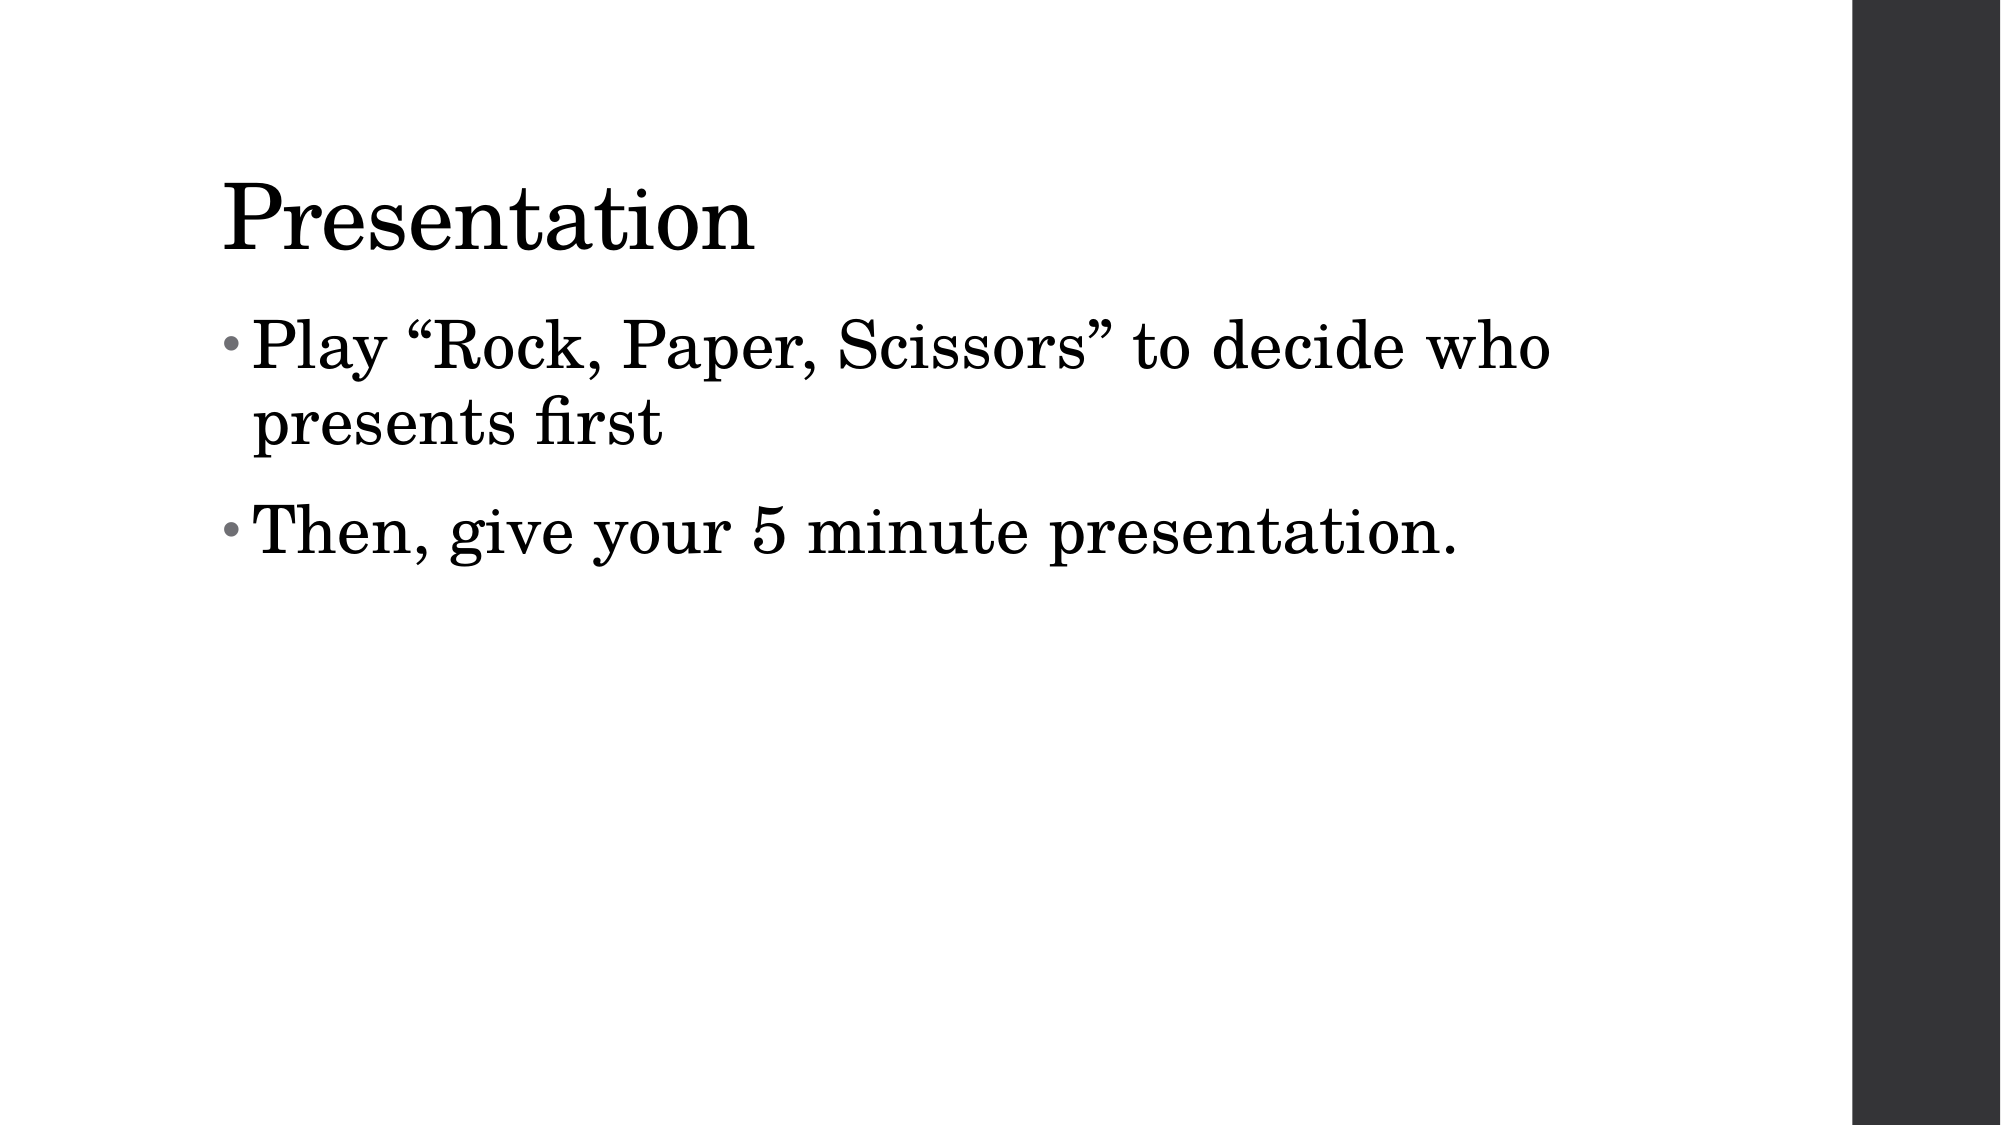

# Presentation
Play “Rock, Paper, Scissors” to decide who presents first
Then, give your 5 minute presentation.